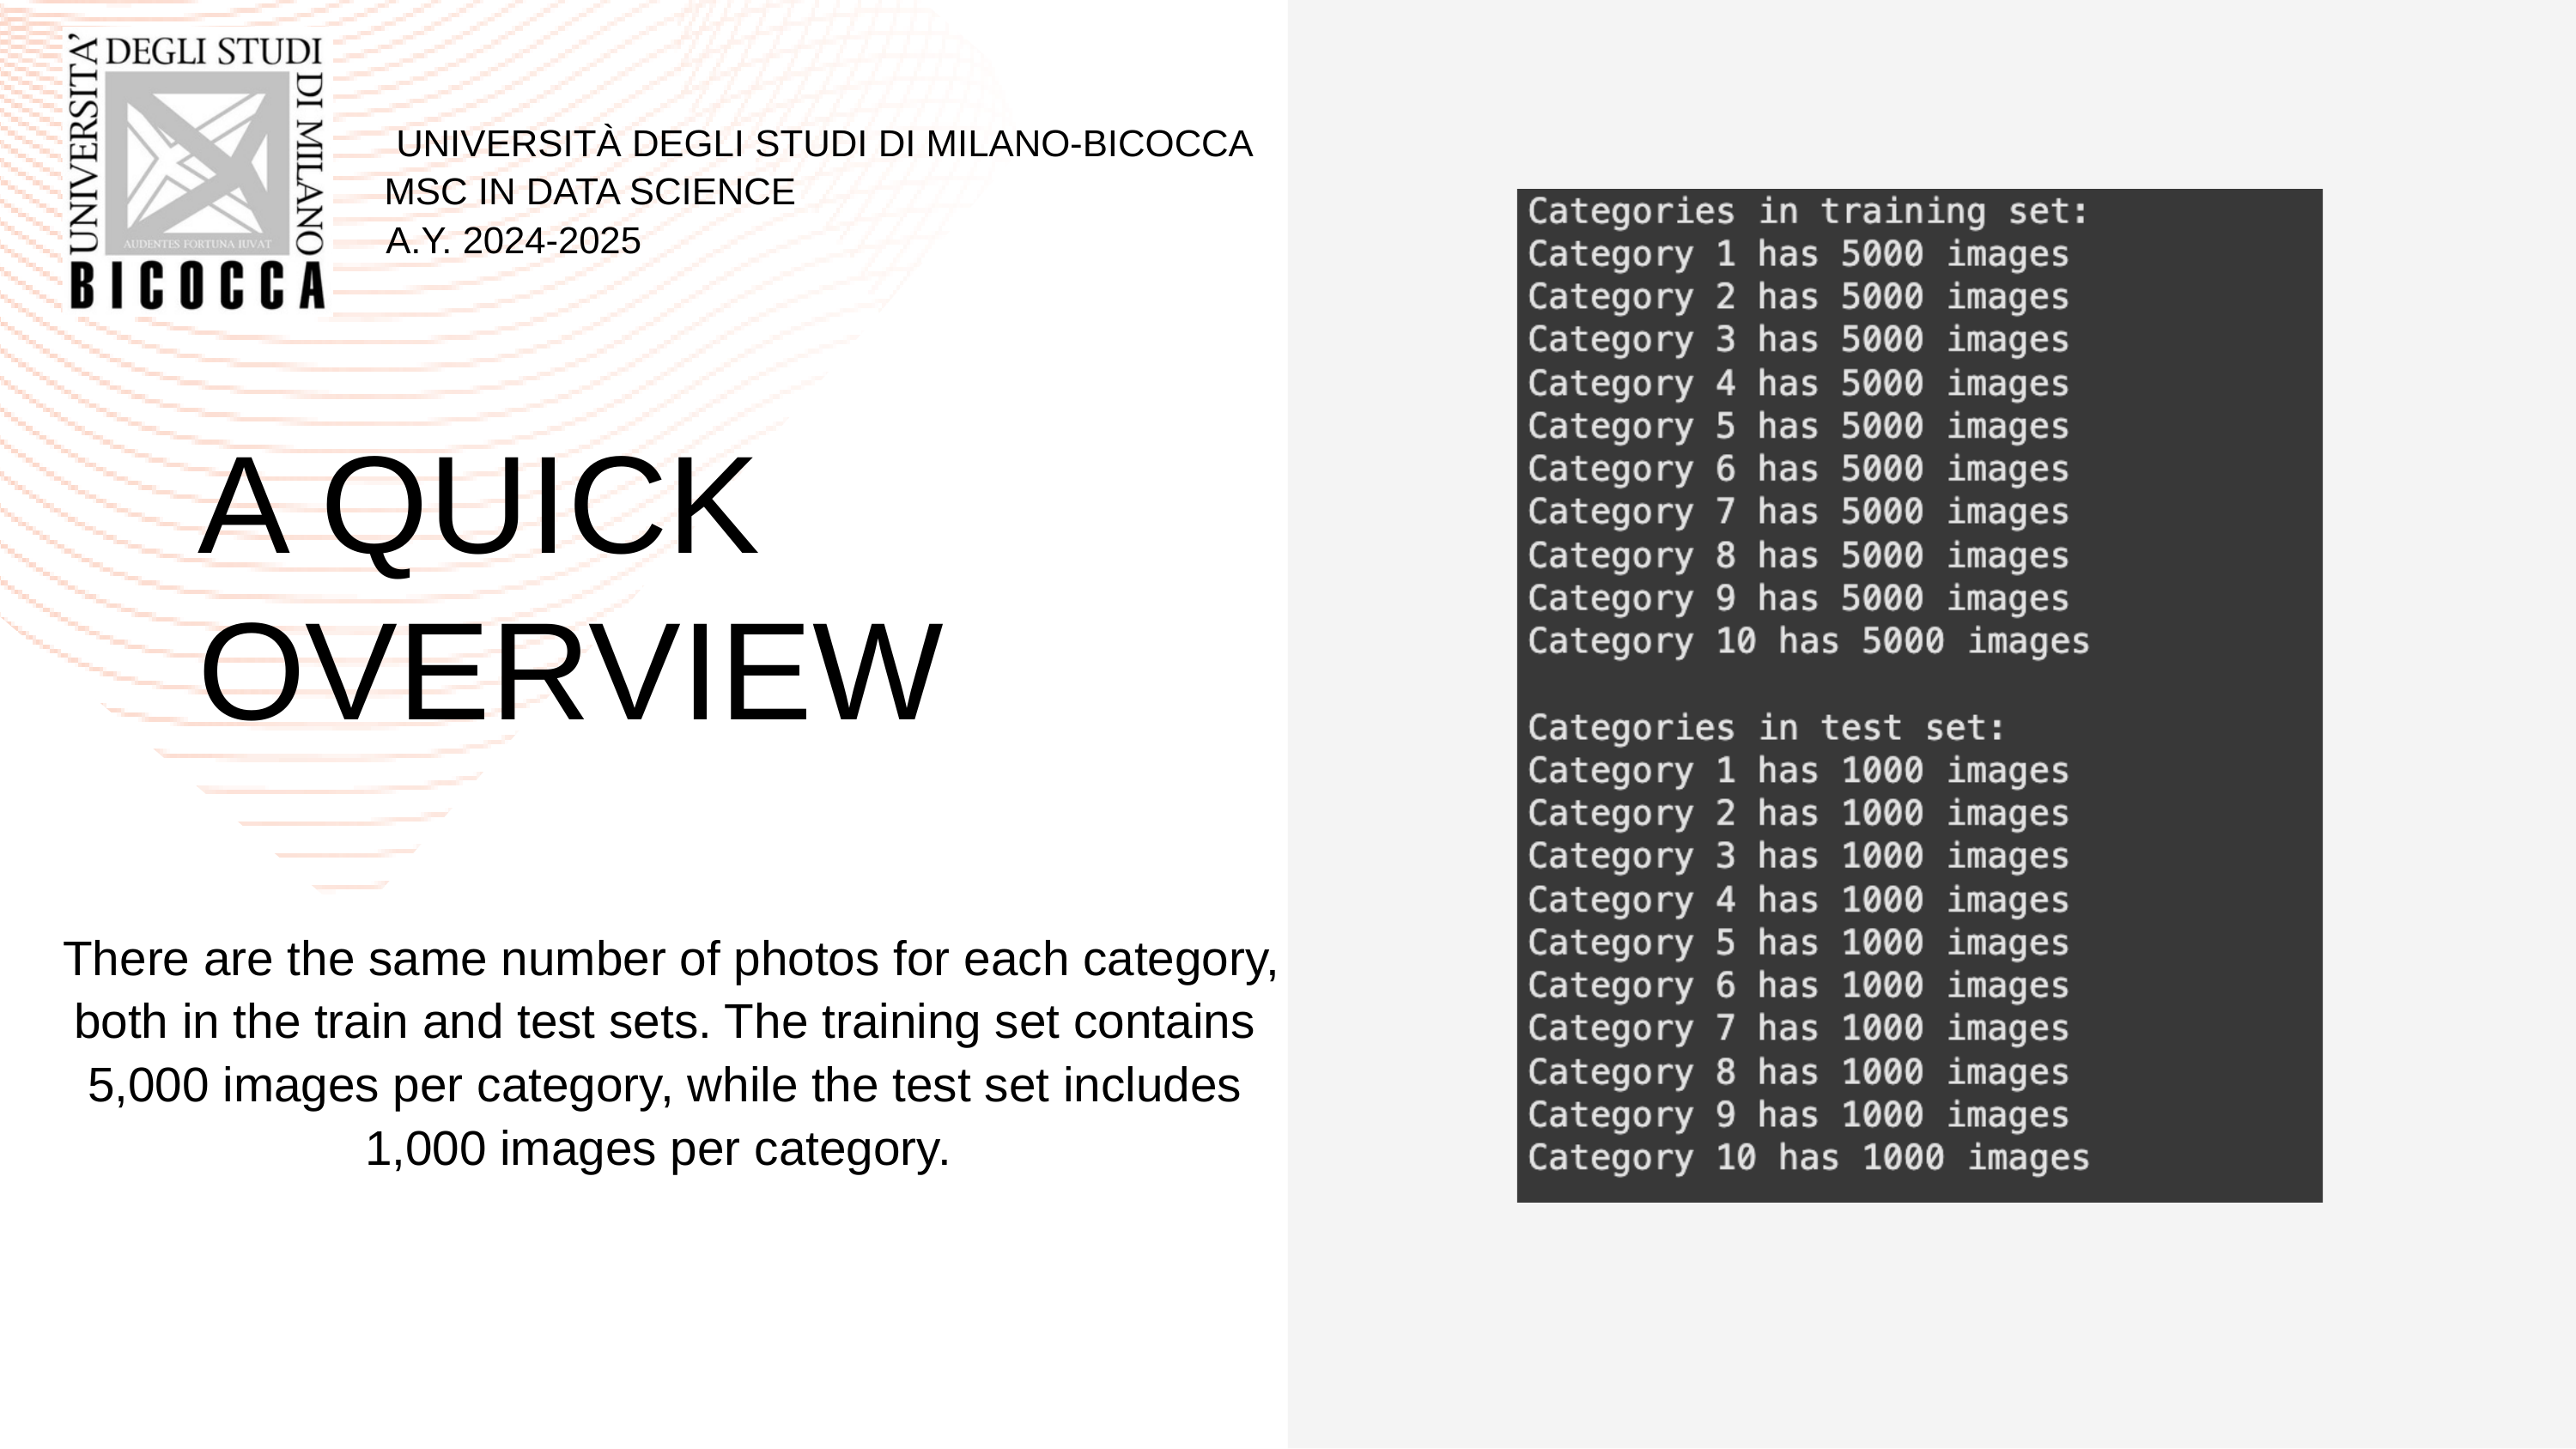

UNIVERSITÀ DEGLI STUDI DI MILANO-BICOCCA
MSC IN DATA SCIENCE

A.Y. 2024-2025
A QUICK OVERVIEW
 There are the same number of photos for each category, both in the train and test sets. The training set contains 5,000 images per category, while the test set includes 1,000 images per category.